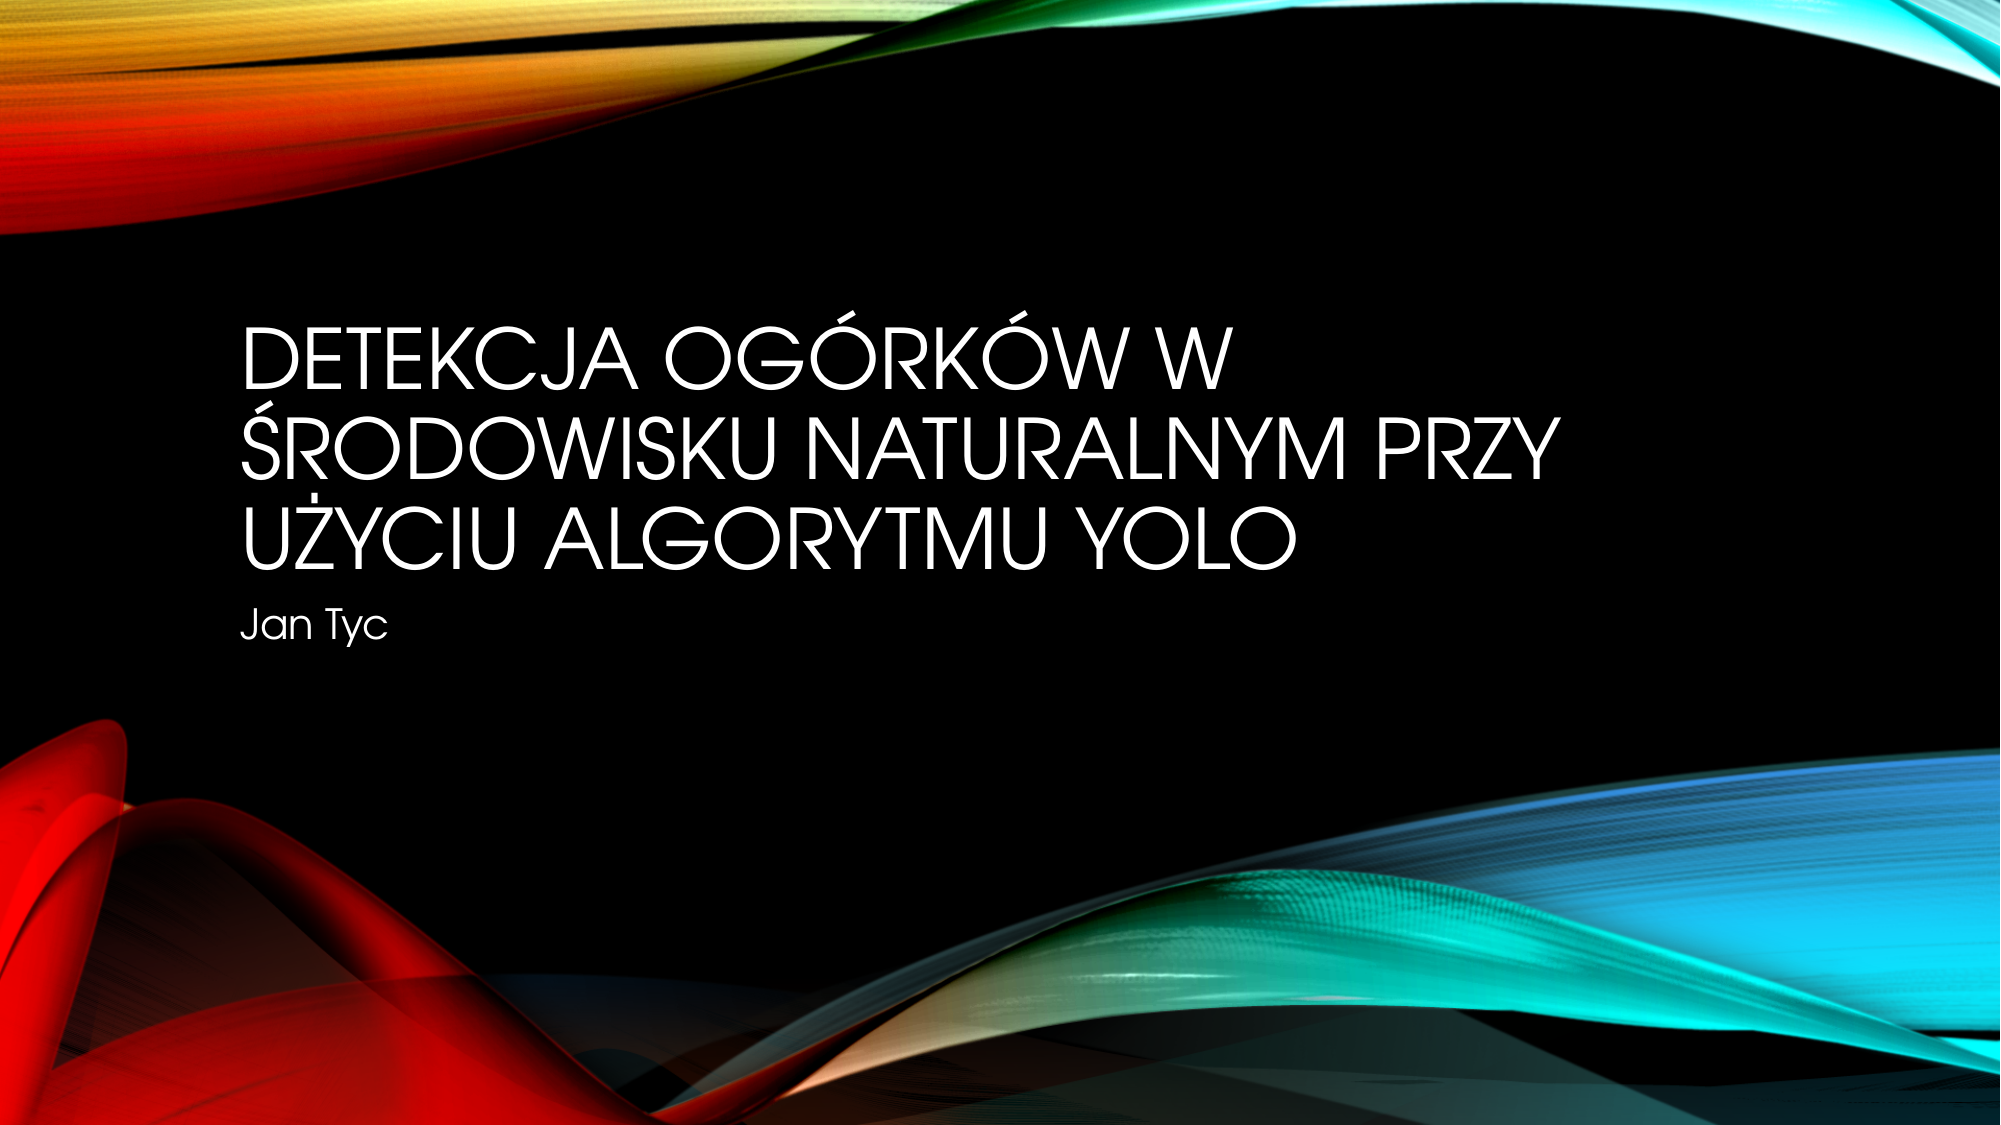

# Detekcja ogórków w środowisku naturalnym przy użyciu algorytmu yolo
Jan Tyc